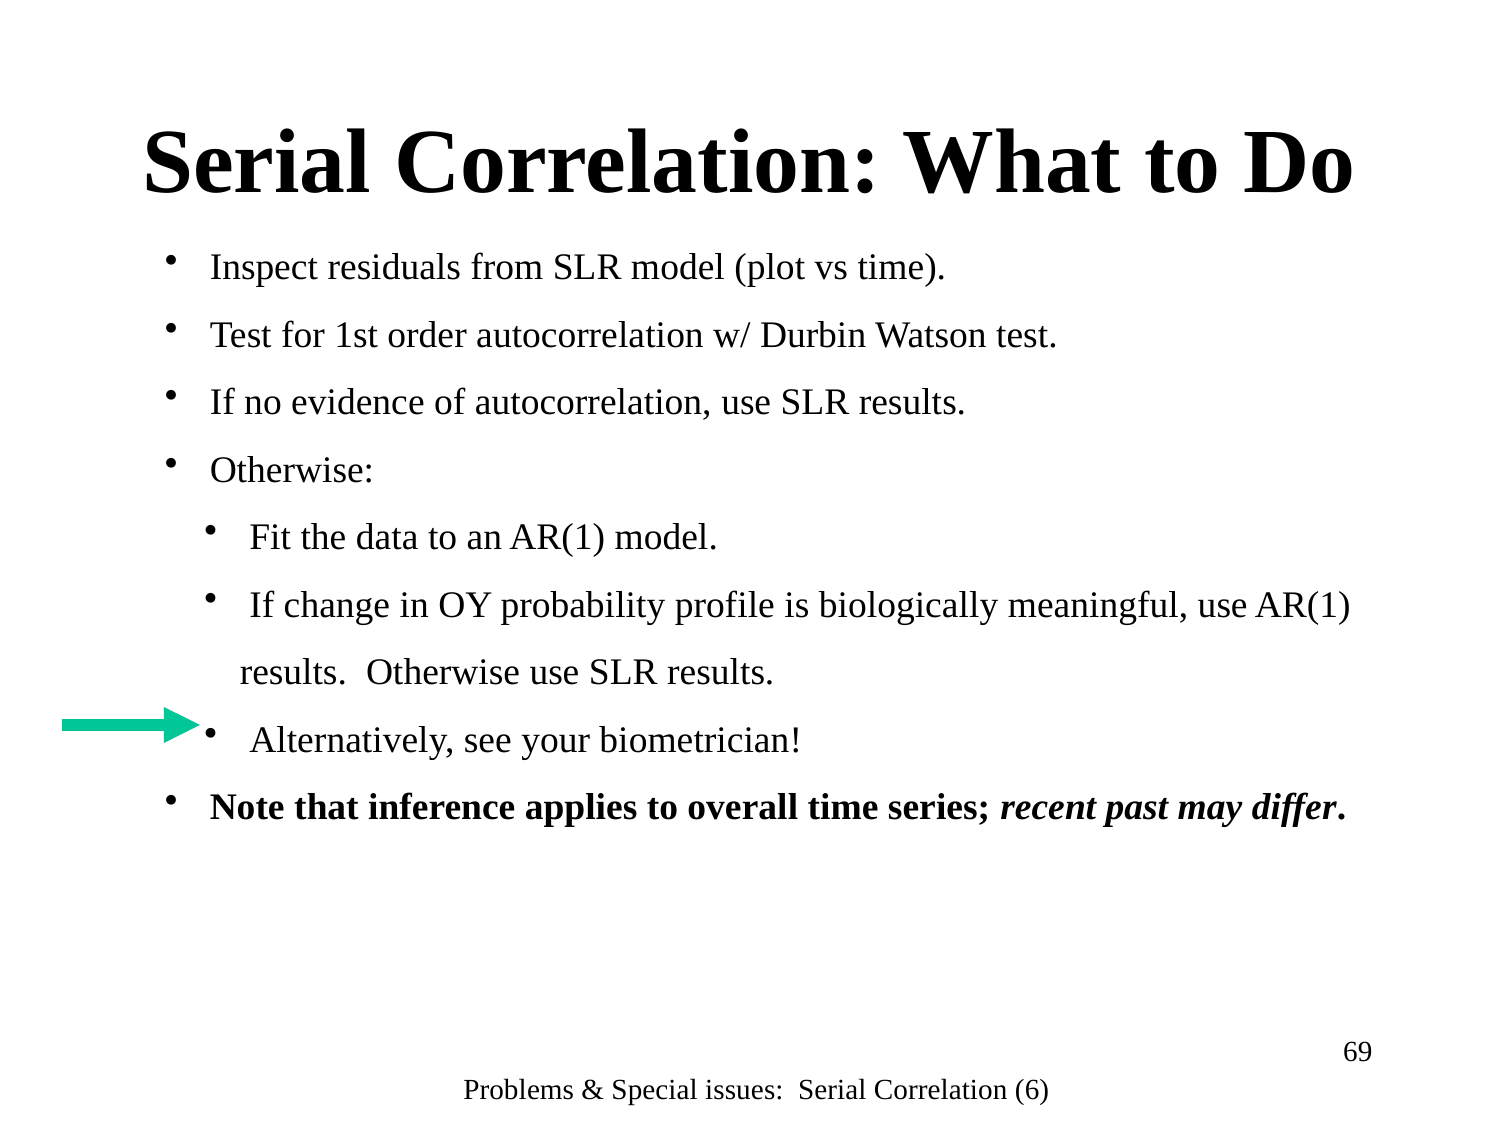

Serial Correlation: What to Do
 Inspect residuals from SLR model (plot vs time).
 Test for 1st order autocorrelation w/ Durbin Watson test.
 If no evidence of autocorrelation, use SLR results.
 Otherwise:
 Fit the data to an AR(1) model.
 If change in OY probability profile is biologically meaningful, use AR(1) results.  Otherwise use SLR results.
 Alternatively, see your biometrician!
 Note that inference applies to overall time series; recent past may differ.
69
Problems & Special issues:  Serial Correlation (6)